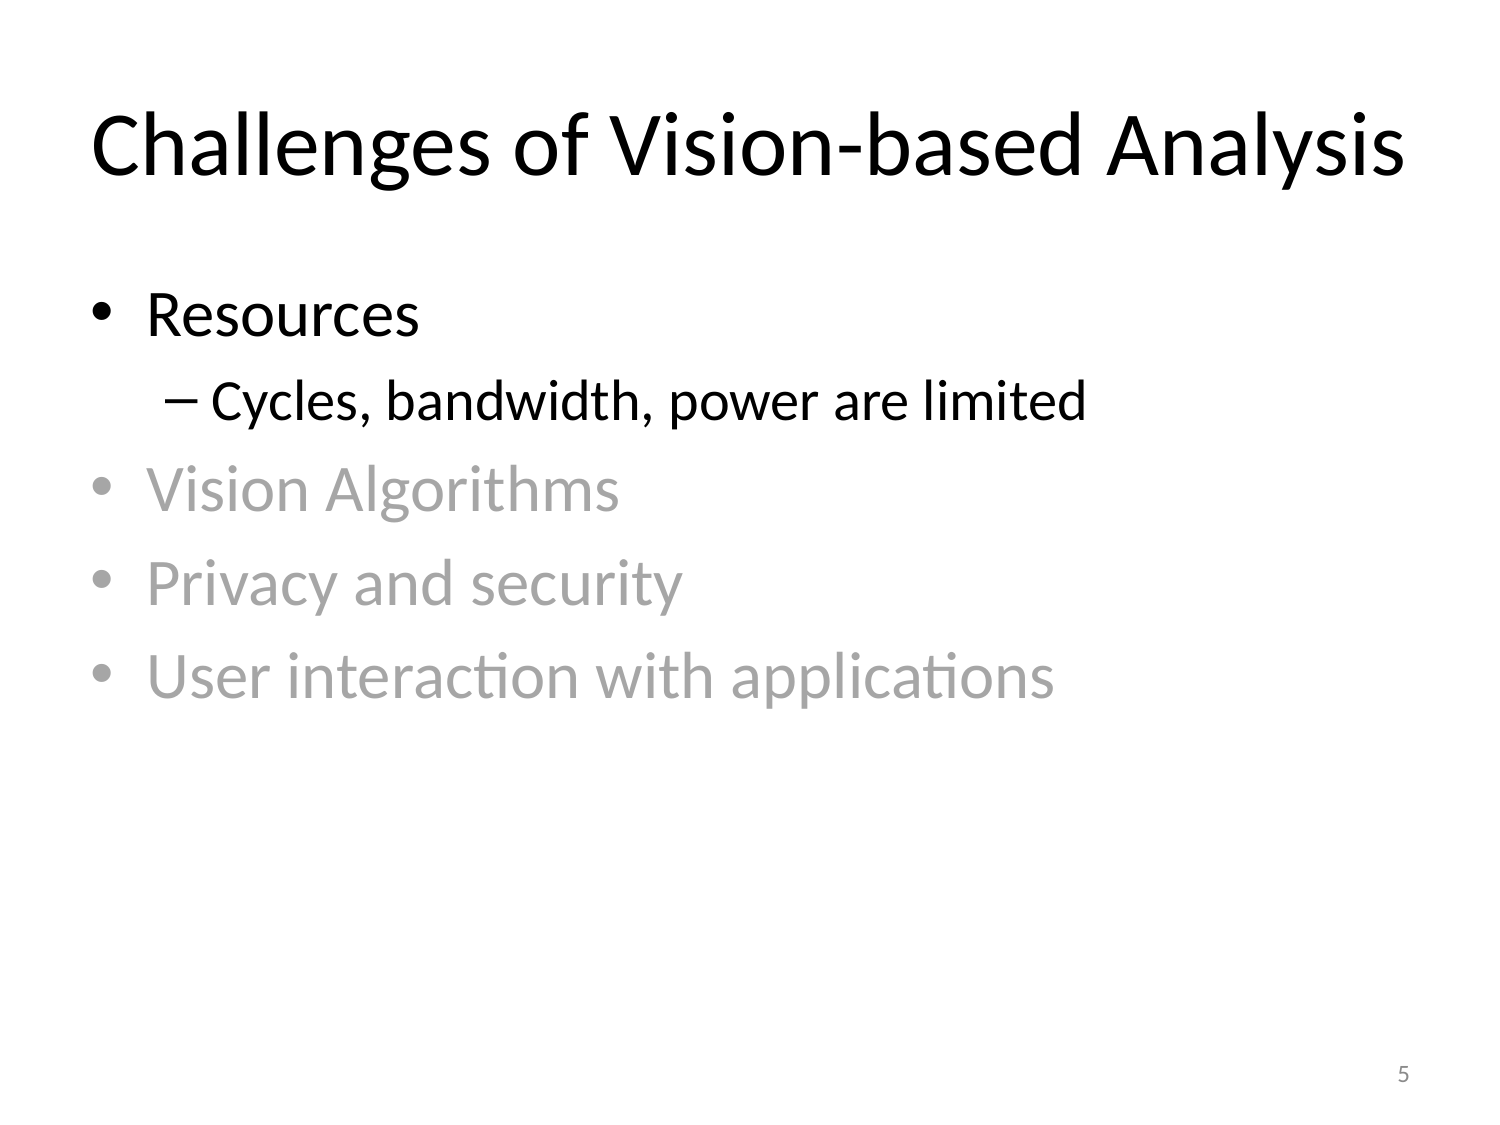

# Challenges of Vision-based Analysis
Resources
Cycles, bandwidth, power are limited
Vision Algorithms
Privacy and security
User interaction with applications

5